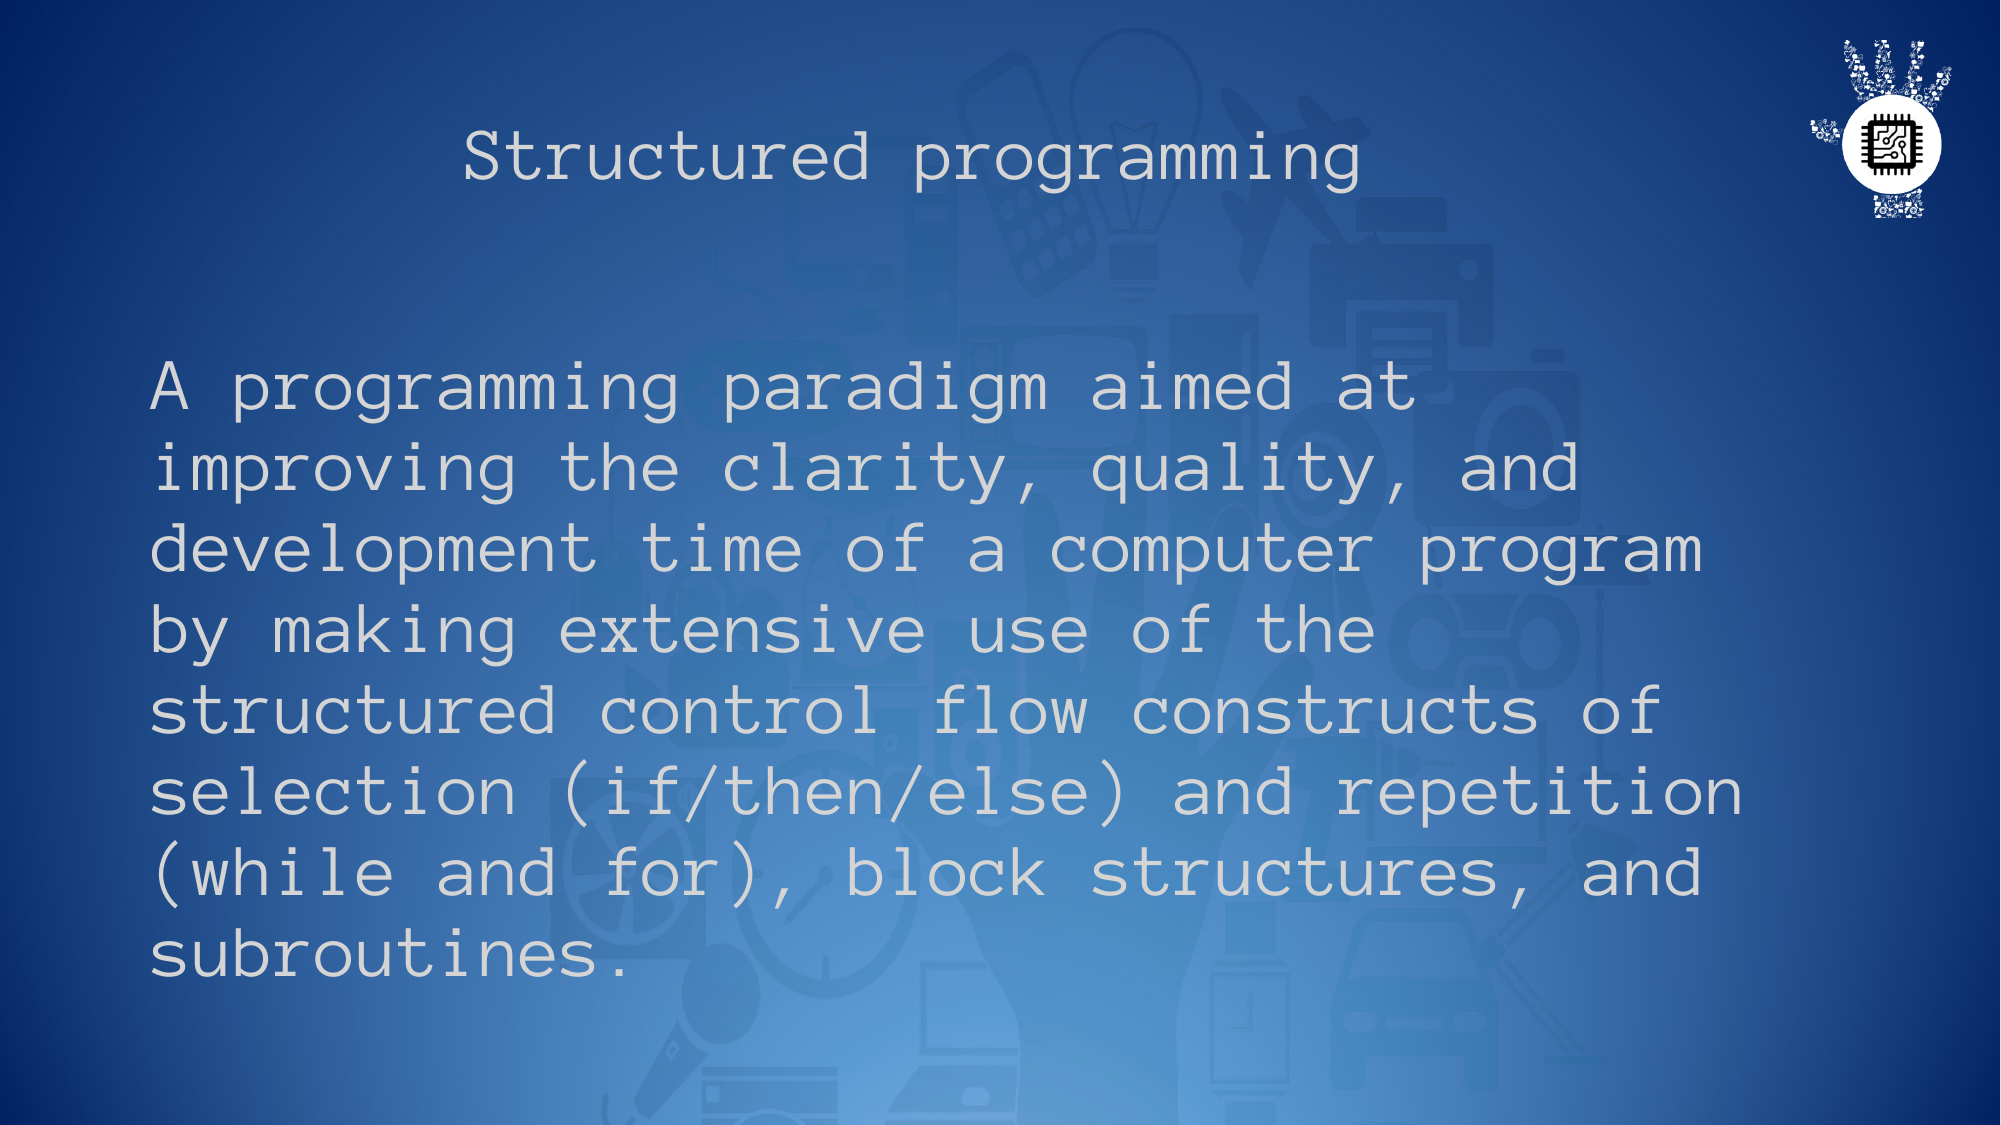

# Structured programming
A programming paradigm aimed at improving the clarity, quality, and development time of a computer program by making extensive use of the structured control flow constructs of selection (if/then/else) and repetition (while and for), block structures, and subroutines.